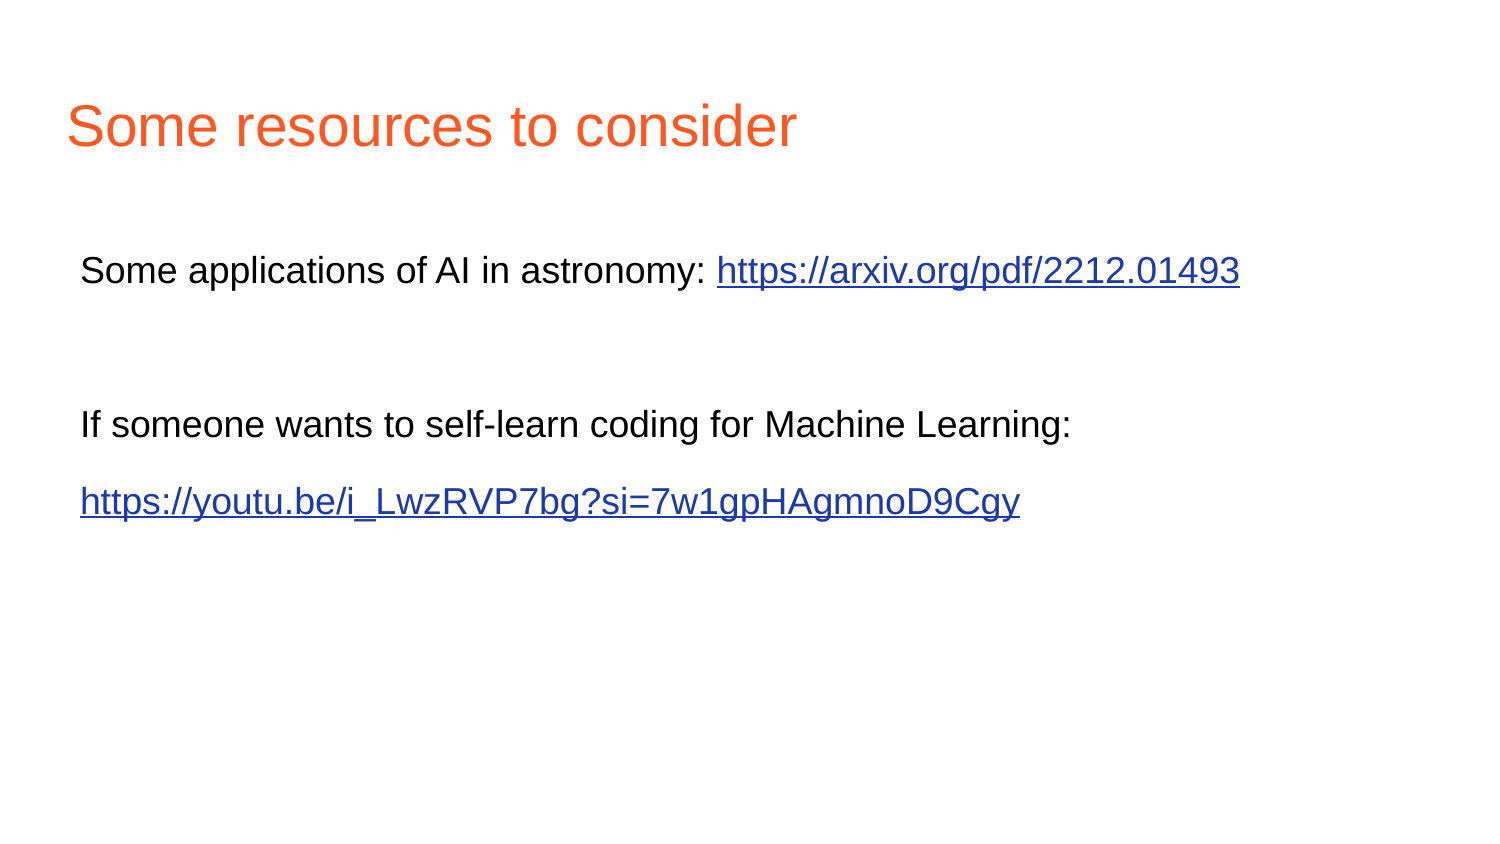

# Some resources to consider
Some applications of AI in astronomy: https://arxiv.org/pdf/2212.01493

If someone wants to self-learn coding for Machine Learning:
https://youtu.be/i_LwzRVP7bg?si=7w1gpHAgmnoD9Cgy